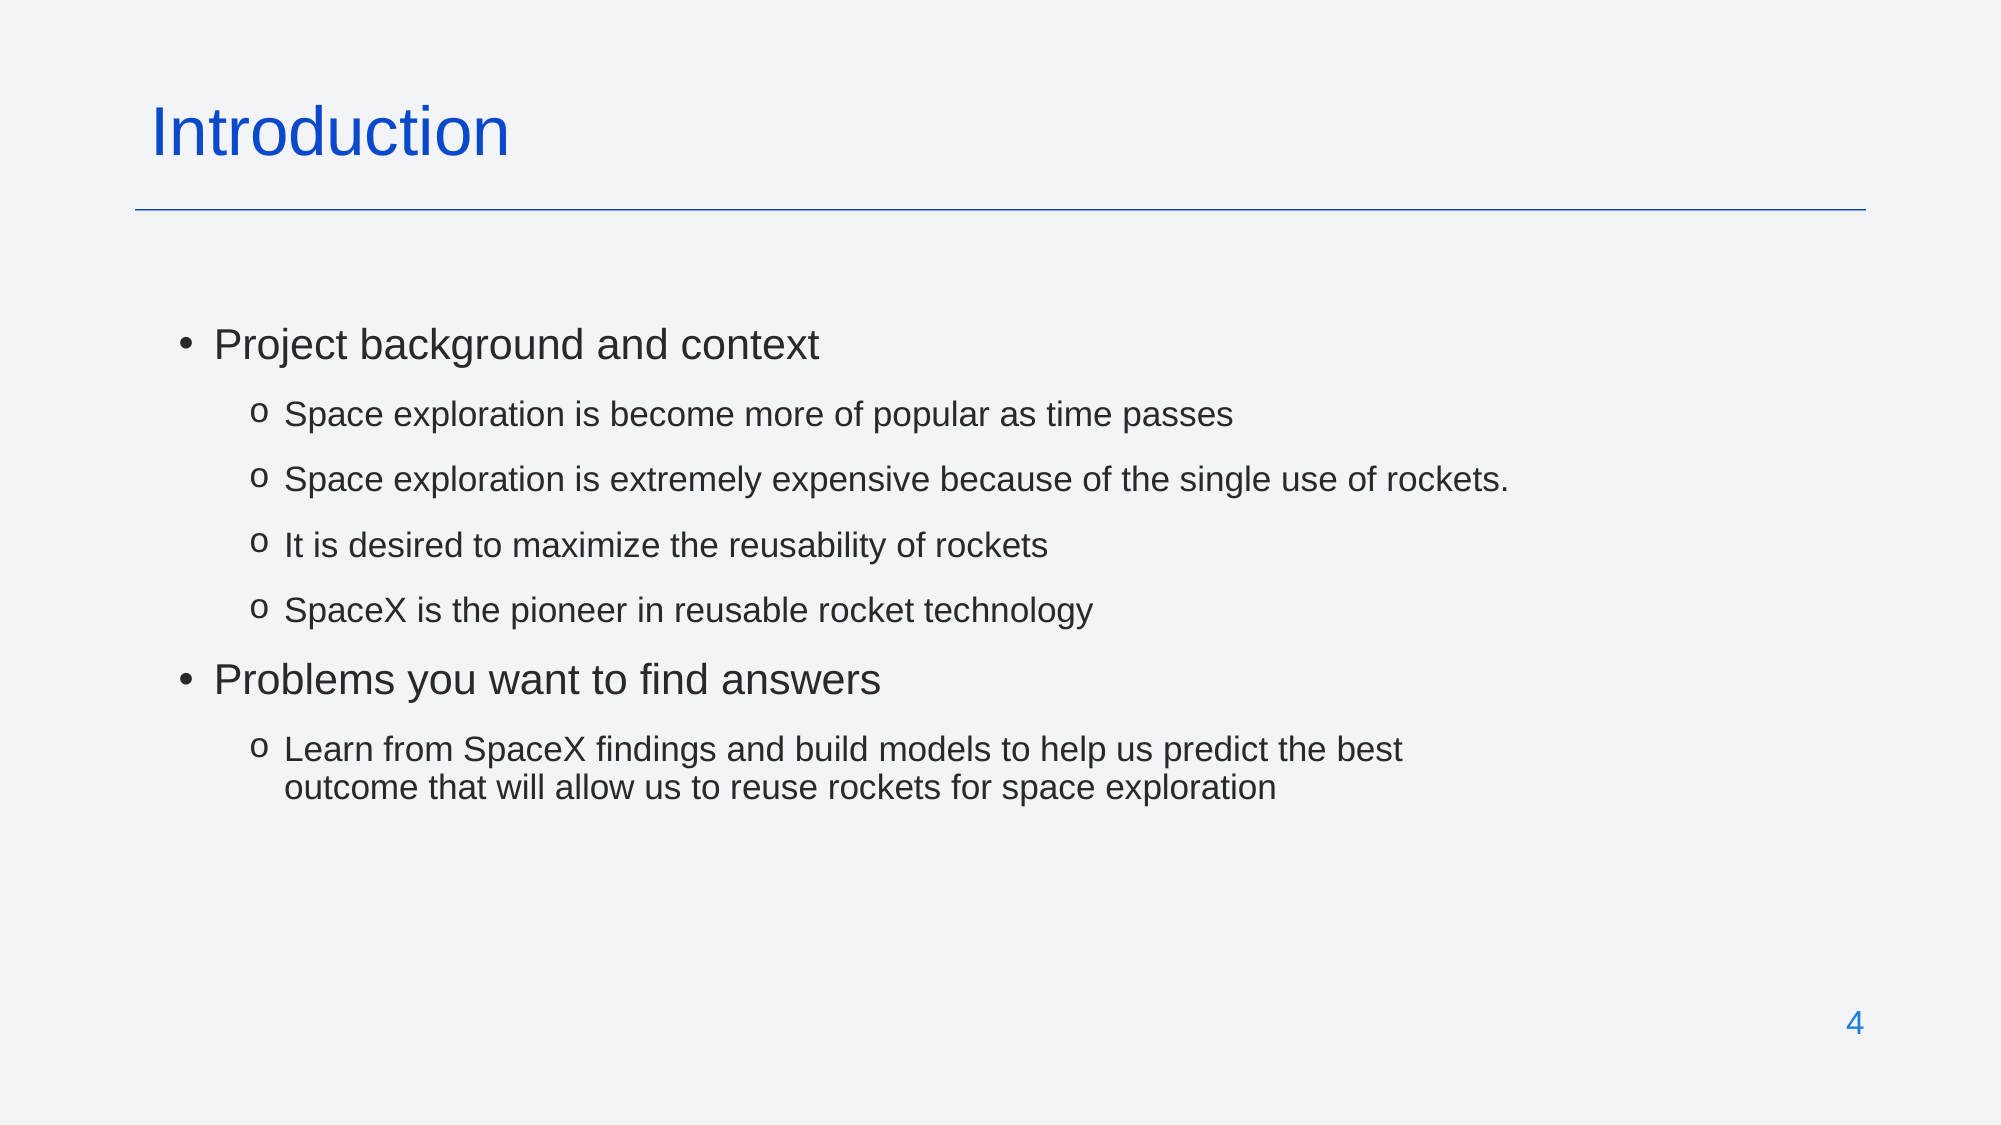

Introduction
Project background and context
Space exploration is become more of popular as time passes
Space exploration is extremely expensive because of the single use of rockets.
It is desired to maximize the reusability of rockets
SpaceX is the pioneer in reusable rocket technology
Problems you want to find answers
Learn from SpaceX findings and build models to help us predict the best outcome that will allow us to reuse rockets for space exploration

4